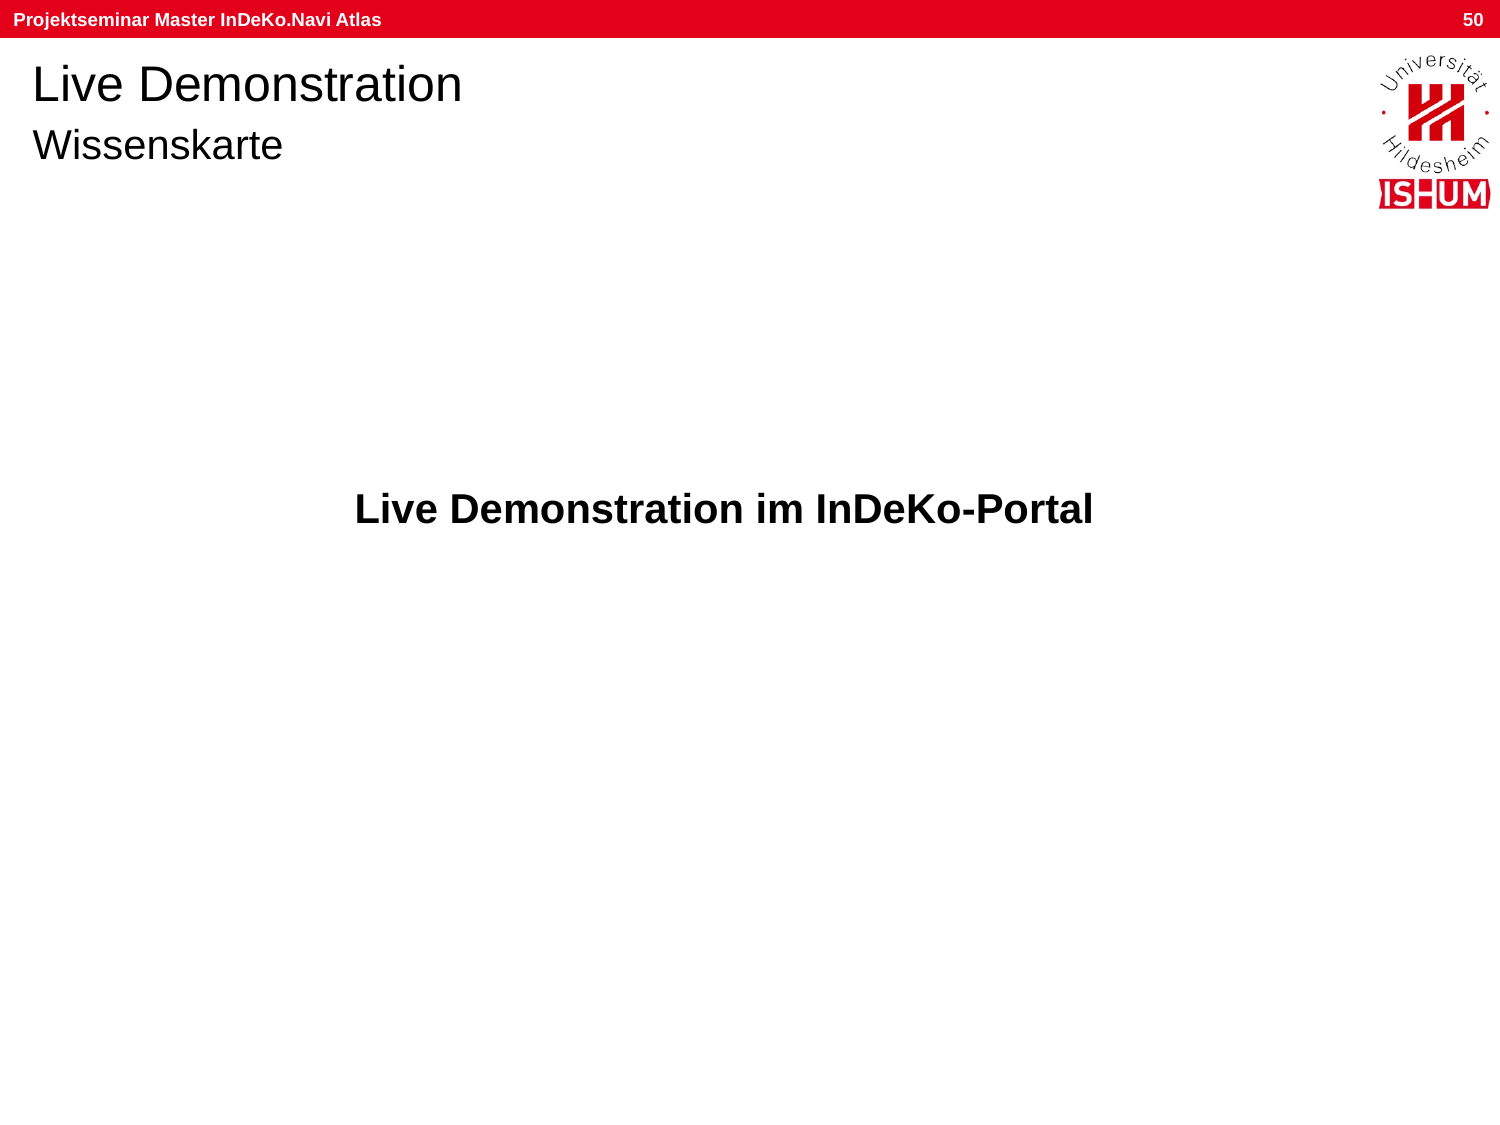

# Live Demonstration

Wissenskarte

                            Live Demonstration im InDeKo-Portal